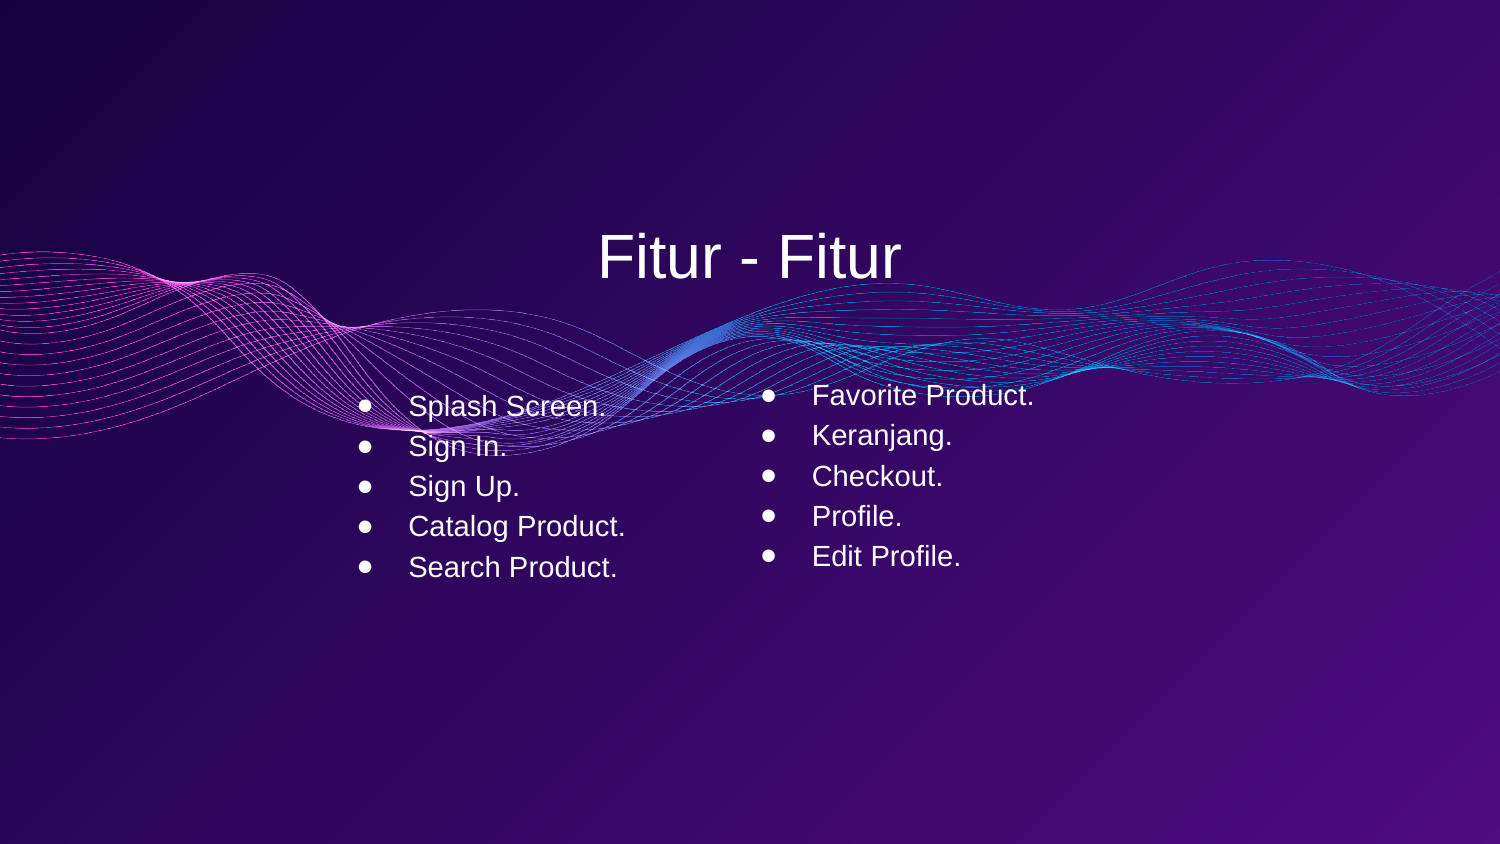

# Fitur - Fitur

Splash Screen.
Sign In.
Sign Up.
Catalog Product.
Search Product.
Favorite Product.
Keranjang.
Checkout.
Profile.
Edit Profile.